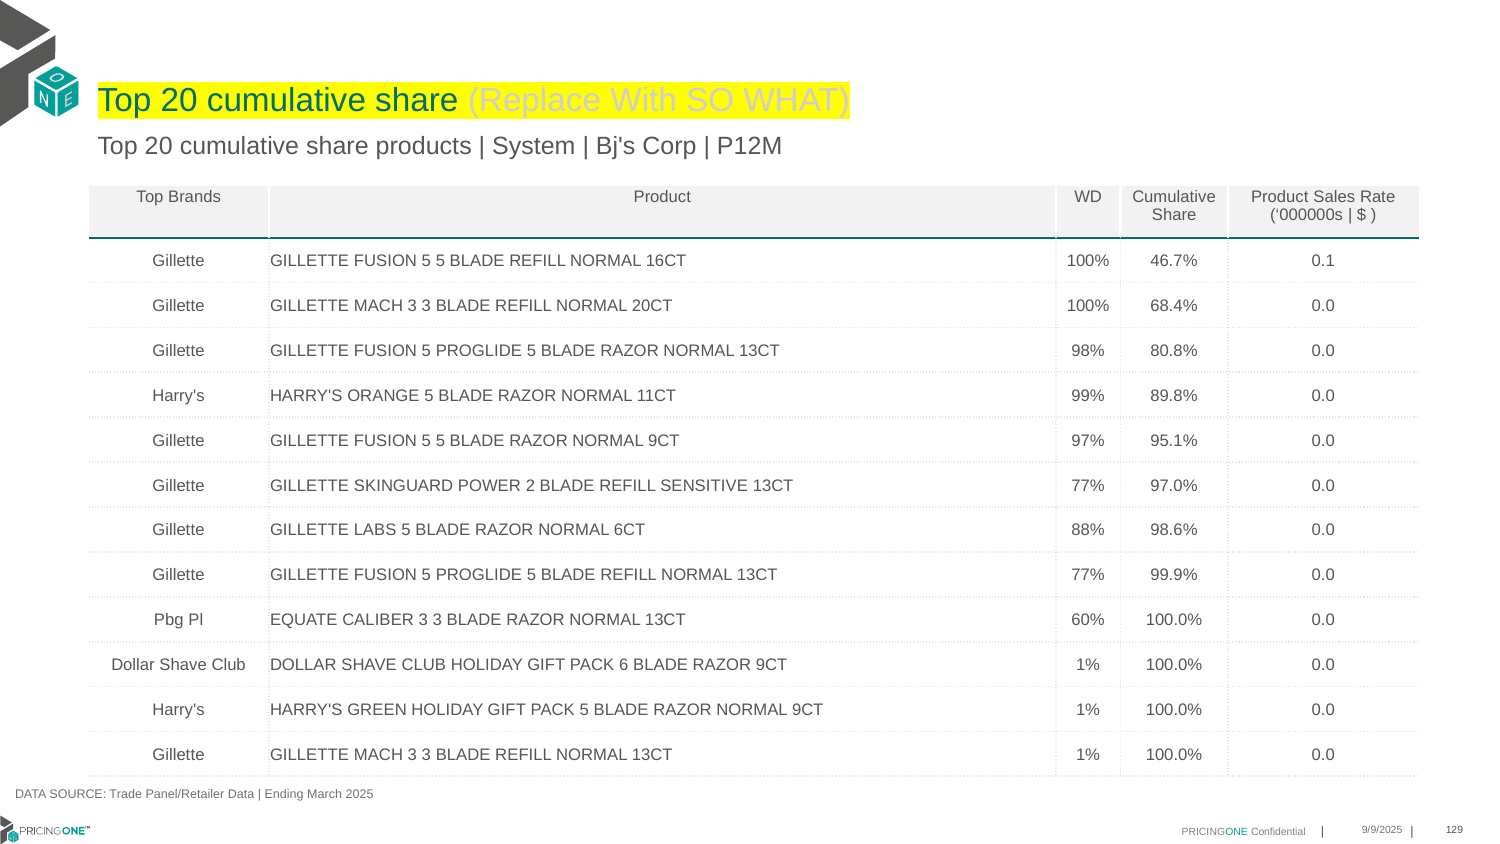

# Top 20 cumulative share (Replace With SO WHAT)
Top 20 cumulative share products | System | Bj's Corp | P12M
| Top Brands | Product | WD | Cumulative Share | Product Sales Rate (‘000000s | $ ) |
| --- | --- | --- | --- | --- |
| Gillette | GILLETTE FUSION 5 5 BLADE REFILL NORMAL 16CT | 100% | 46.7% | 0.1 |
| Gillette | GILLETTE MACH 3 3 BLADE REFILL NORMAL 20CT | 100% | 68.4% | 0.0 |
| Gillette | GILLETTE FUSION 5 PROGLIDE 5 BLADE RAZOR NORMAL 13CT | 98% | 80.8% | 0.0 |
| Harry's | HARRY'S ORANGE 5 BLADE RAZOR NORMAL 11CT | 99% | 89.8% | 0.0 |
| Gillette | GILLETTE FUSION 5 5 BLADE RAZOR NORMAL 9CT | 97% | 95.1% | 0.0 |
| Gillette | GILLETTE SKINGUARD POWER 2 BLADE REFILL SENSITIVE 13CT | 77% | 97.0% | 0.0 |
| Gillette | GILLETTE LABS 5 BLADE RAZOR NORMAL 6CT | 88% | 98.6% | 0.0 |
| Gillette | GILLETTE FUSION 5 PROGLIDE 5 BLADE REFILL NORMAL 13CT | 77% | 99.9% | 0.0 |
| Pbg Pl | EQUATE CALIBER 3 3 BLADE RAZOR NORMAL 13CT | 60% | 100.0% | 0.0 |
| Dollar Shave Club | DOLLAR SHAVE CLUB HOLIDAY GIFT PACK 6 BLADE RAZOR 9CT | 1% | 100.0% | 0.0 |
| Harry's | HARRY'S GREEN HOLIDAY GIFT PACK 5 BLADE RAZOR NORMAL 9CT | 1% | 100.0% | 0.0 |
| Gillette | GILLETTE MACH 3 3 BLADE REFILL NORMAL 13CT | 1% | 100.0% | 0.0 |
DATA SOURCE: Trade Panel/Retailer Data | Ending March 2025

9/9/2025
129